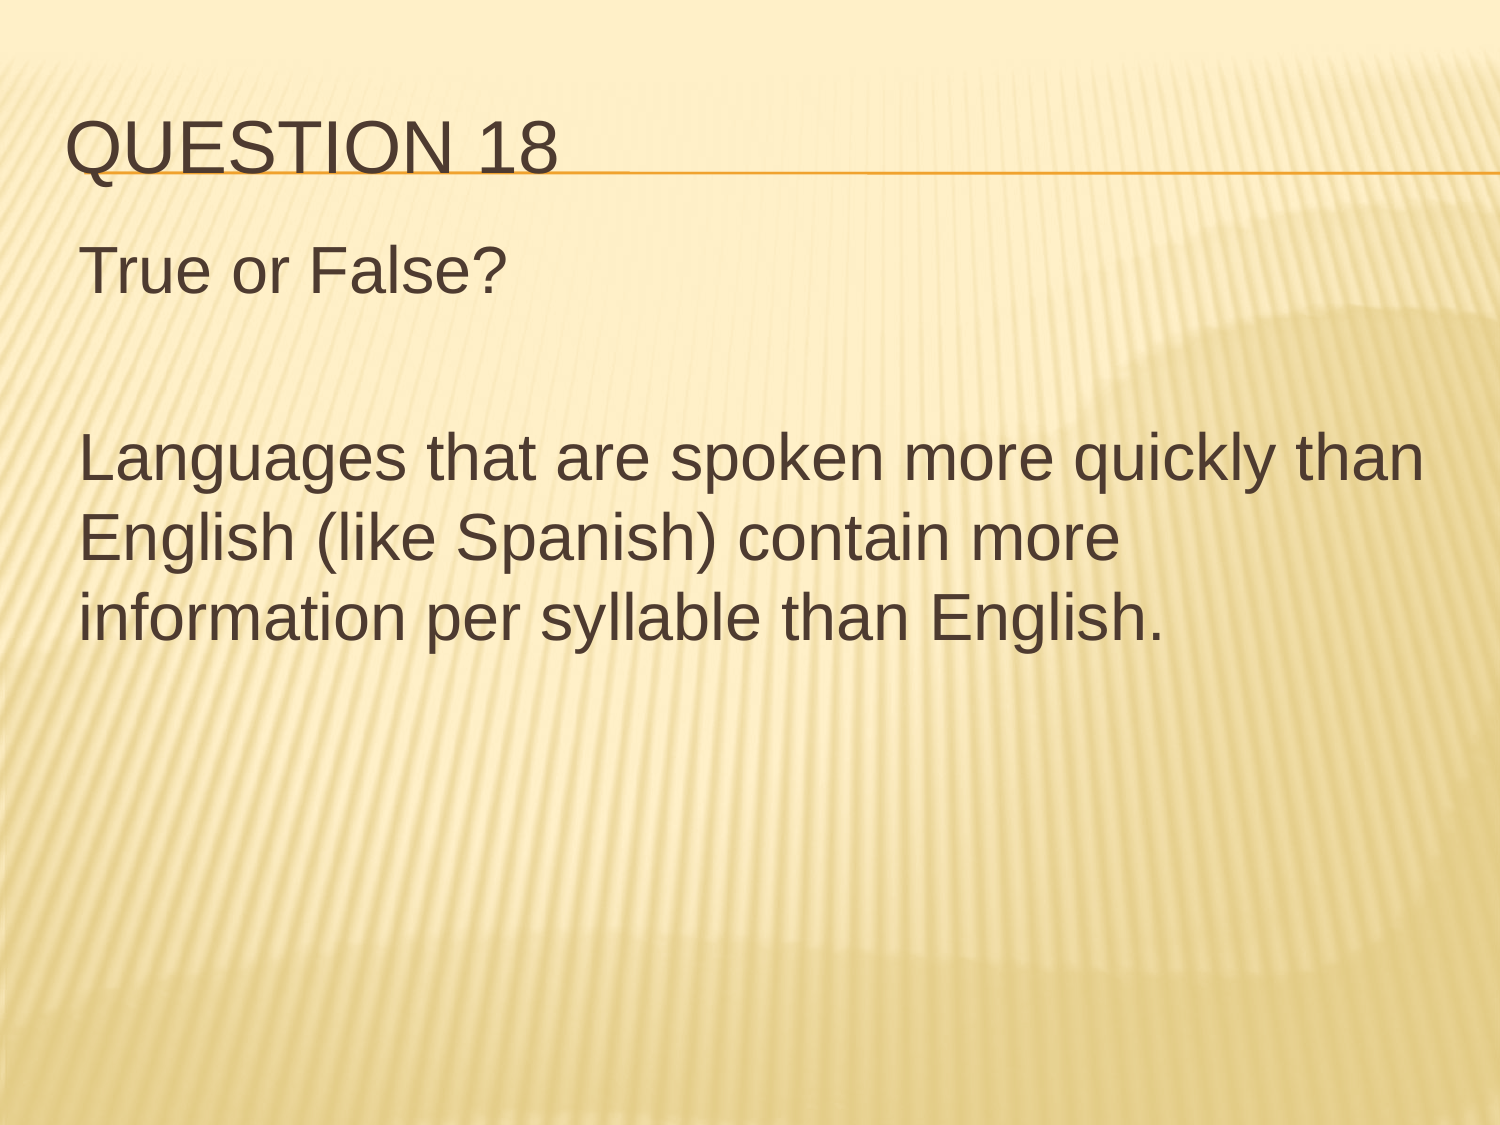

# Question 18
True or False?

Languages that are spoken more quickly than English (like Spanish) contain more information per syllable than English.